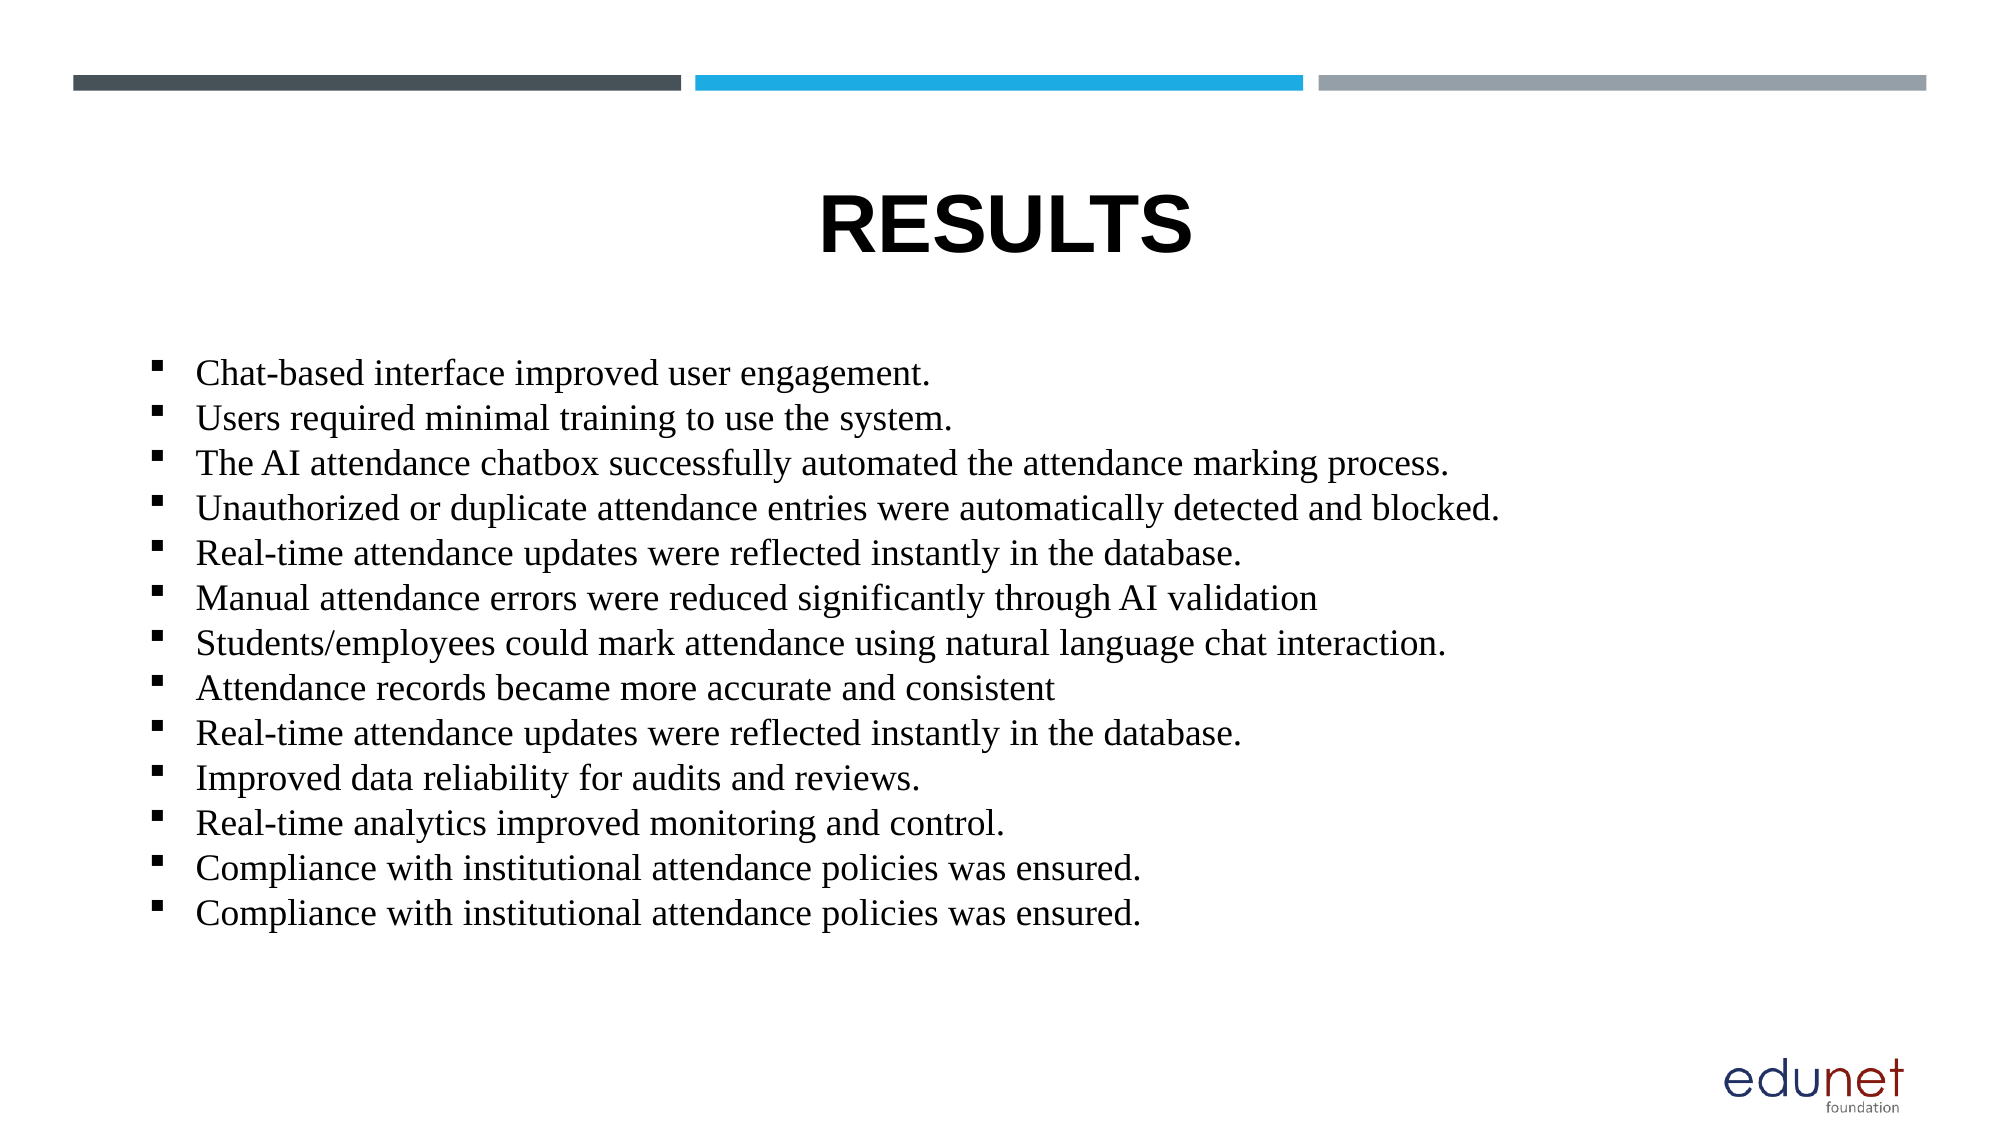

# RESULTS
Chat-based interface improved user engagement.
Users required minimal training to use the system.
The AI attendance chatbox successfully automated the attendance marking process.
Unauthorized or duplicate attendance entries were automatically detected and blocked.
Real-time attendance updates were reflected instantly in the database.
Manual attendance errors were reduced significantly through AI validation
Students/employees could mark attendance using natural language chat interaction.
Attendance records became more accurate and consistent
Real-time attendance updates were reflected instantly in the database.
Improved data reliability for audits and reviews.
Real-time analytics improved monitoring and control.
Compliance with institutional attendance policies was ensured.
Compliance with institutional attendance policies was ensured.